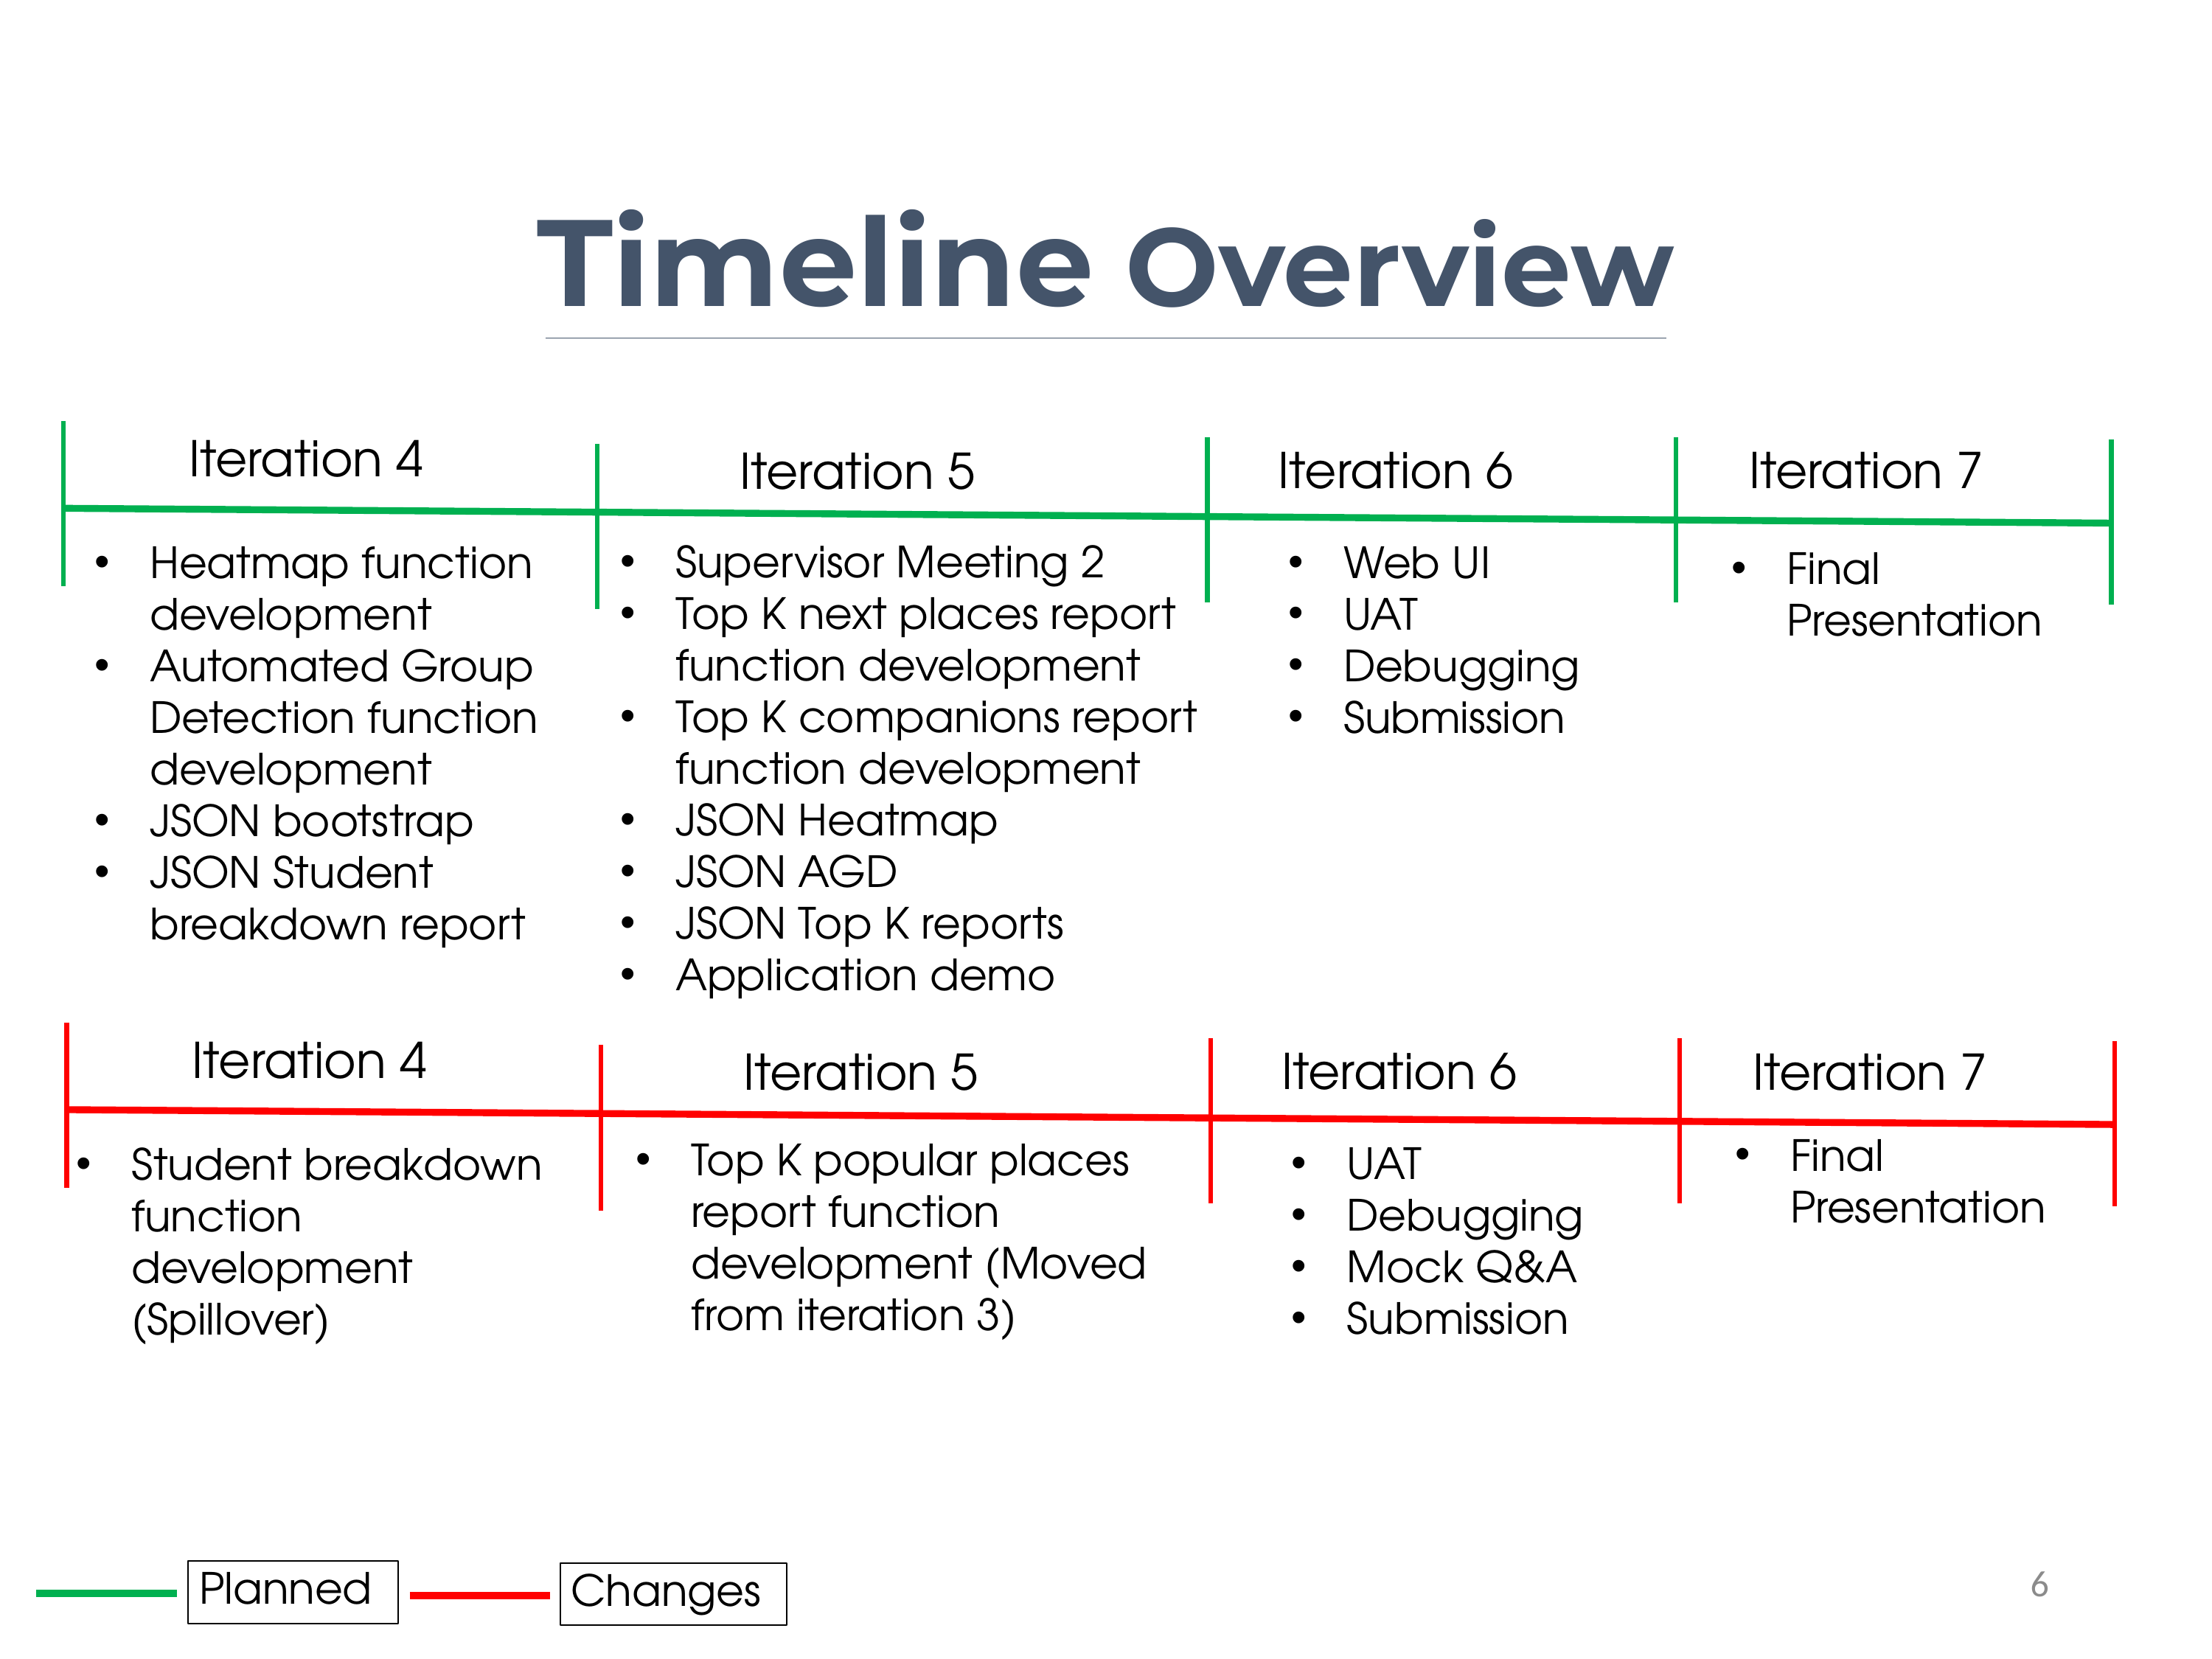

Timeline Overview
Iteration 4
Iteration 6
Iteration 7
Iteration 5
Supervisor Meeting 2
Top K next places report function development
Top K companions report function development
JSON Heatmap
JSON AGD
JSON Top K reports
Application demo
Web UI
UAT
Debugging
Submission
Heatmap function development
Automated Group Detection function development
JSON bootstrap
JSON Student breakdown report
Final Presentation
Iteration 4
Iteration 6
Iteration 7
Iteration 5
Final Presentation
Top K popular places report function development (Moved from iteration 3)
UAT
Debugging
Mock Q&A
Submission
Student breakdown function development (Spillover)
6
Planned
Changes